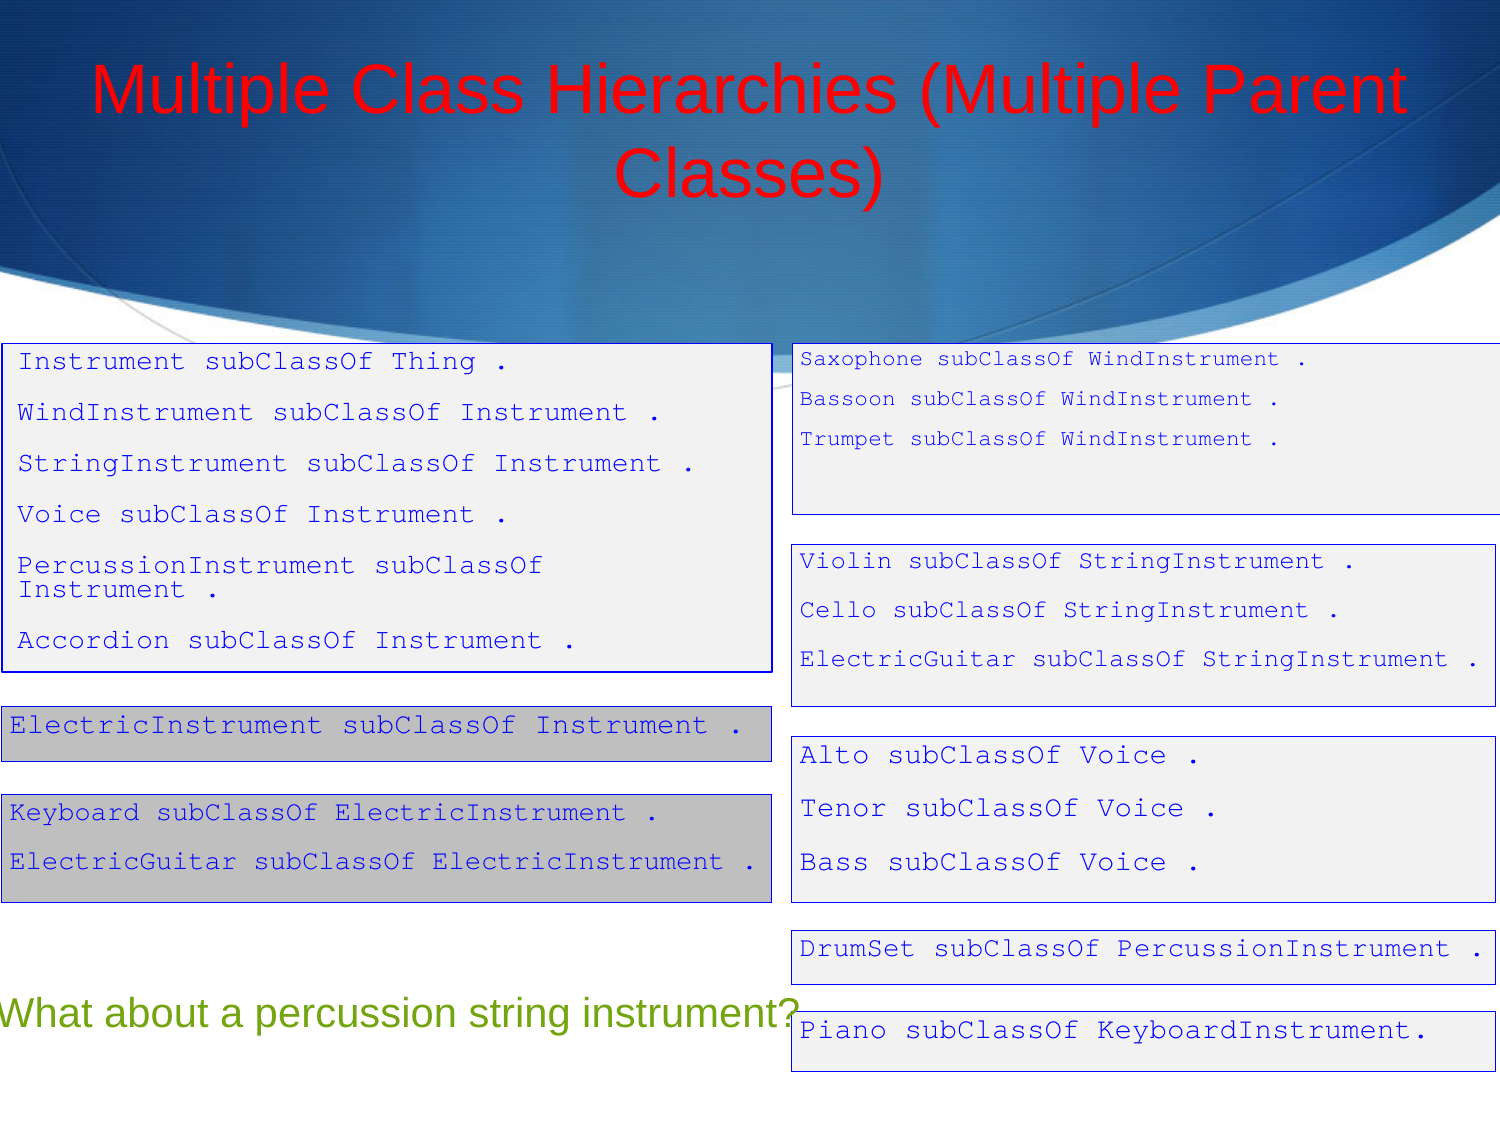

# Multiple Class Hierarchies (Multiple Parent Classes)
Instrument subClassOf Thing .
WindInstrument subClassOf Instrument .
StringInstrument subClassOf Instrument .
Voice subClassOf Instrument .
PercussionInstrument subClassOf Instrument .
Accordion subClassOf Instrument .
Saxophone subClassOf WindInstrument .
Bassoon subClassOf WindInstrument .
Trumpet subClassOf WindInstrument .
Violin subClassOf StringInstrument .
Cello subClassOf StringInstrument .
ElectricGuitar subClassOf StringInstrument .
ElectricInstrument subClassOf Instrument .
Alto subClassOf Voice .
Tenor subClassOf Voice .
Bass subClassOf Voice .
Keyboard subClassOf ElectricInstrument .
ElectricGuitar subClassOf ElectricInstrument .
DrumSet subClassOf PercussionInstrument .
What about a percussion string instrument?
Piano subClassOf KeyboardInstrument.